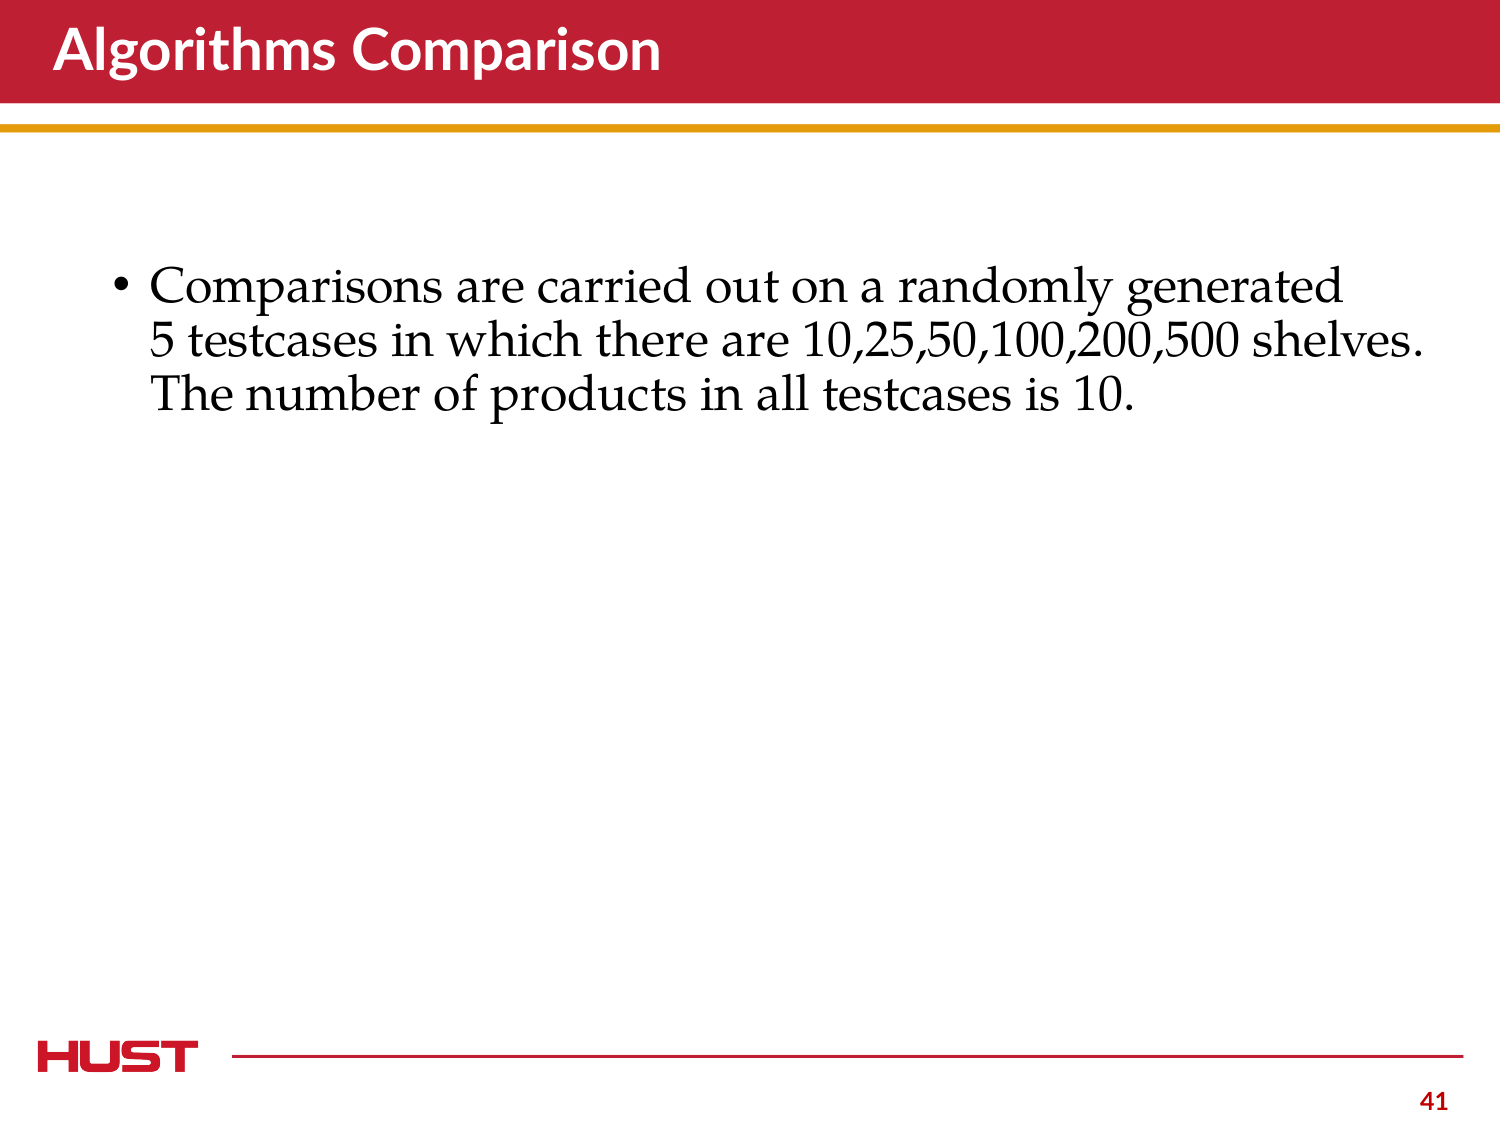

# Algorithms Comparison
Comparisons are carried out on a randomly generated 5 testcases in which there are 10,25,50,100,200,500 shelves. The number of products in all testcases is 10.

41